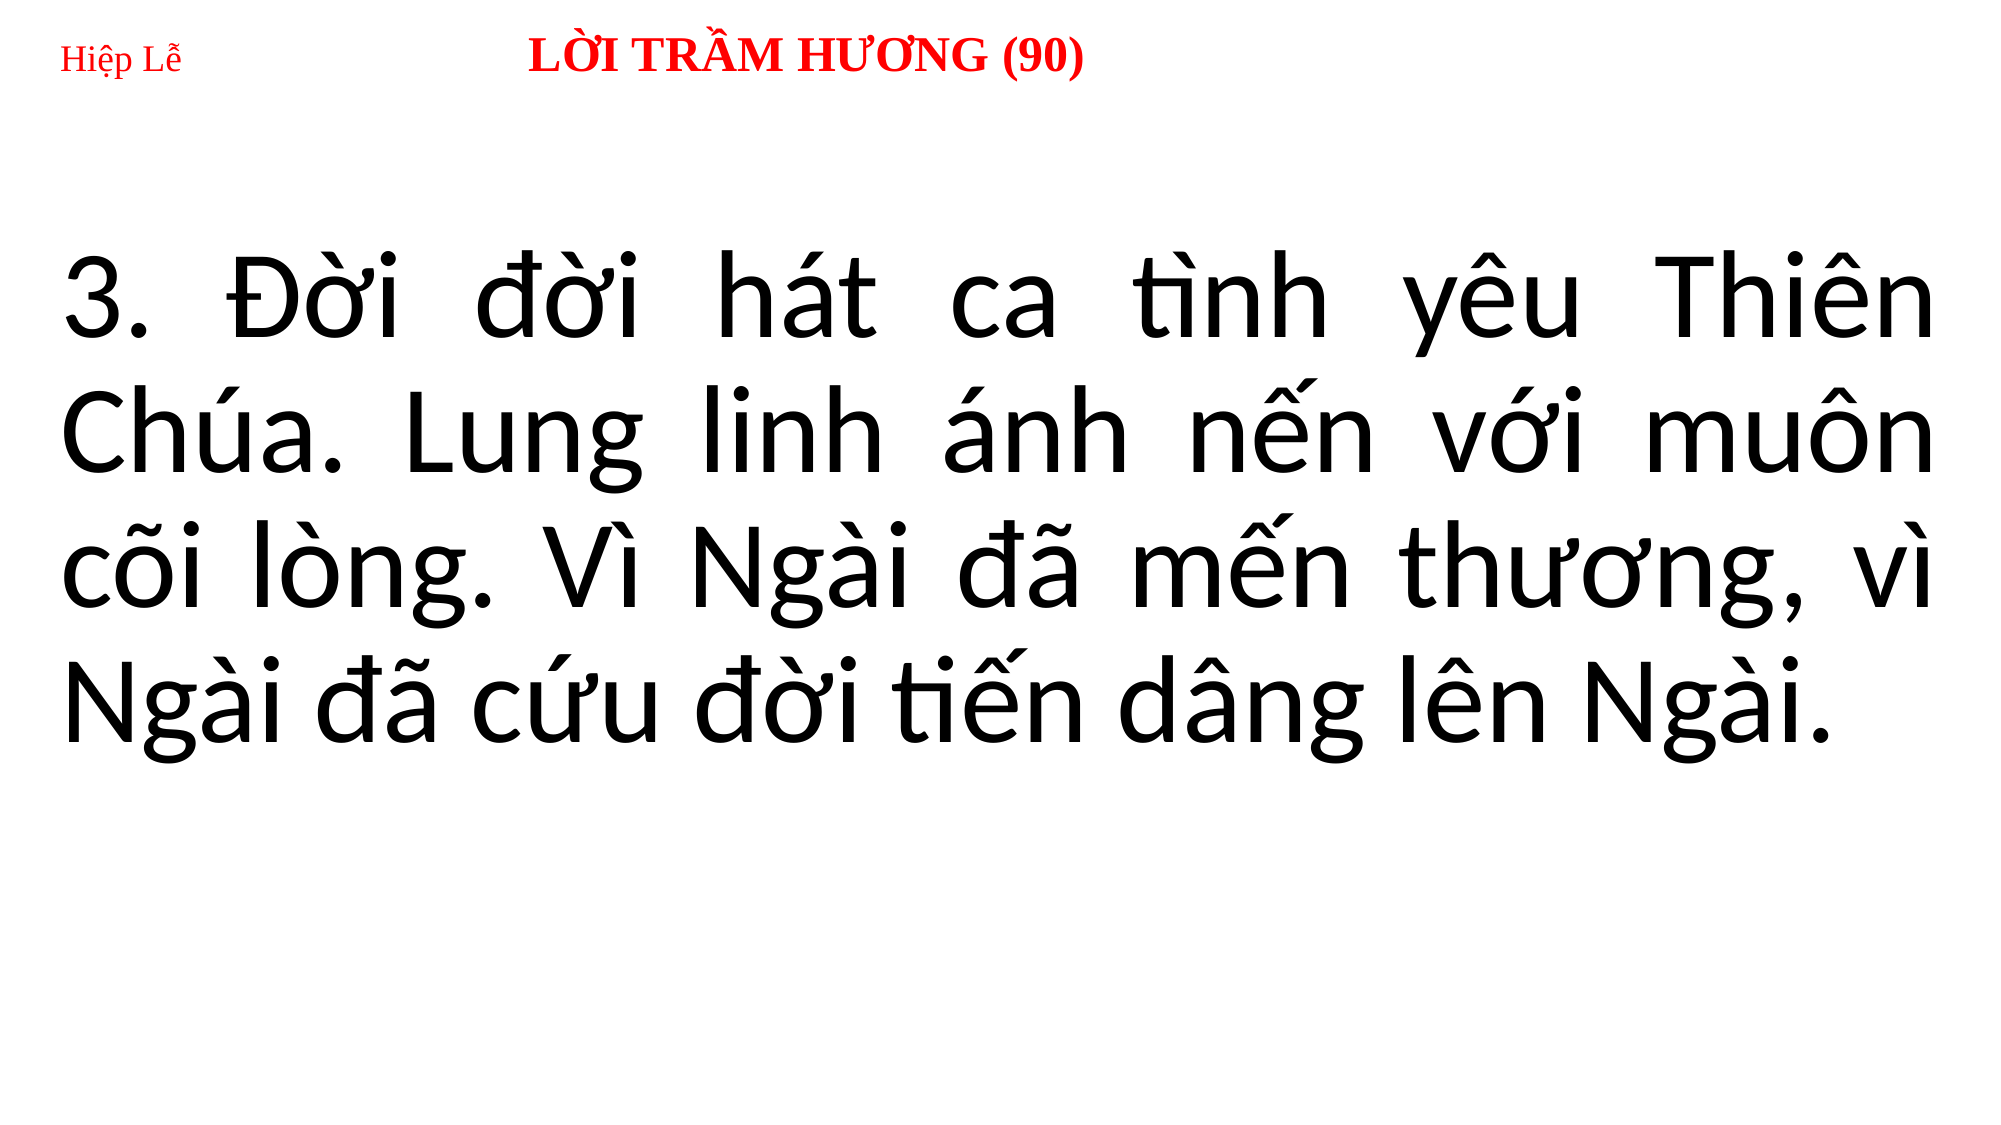

# Hiệp Lễ                         	  LỜI TRẦM HƯƠNG (90)
3. Đời đời hát ca tình yêu Thiên Chúa. Lung linh ánh nến với muôn cõi lòng. Vì Ngài đã mến thương, vì Ngài đã cứu đời tiến dâng lên Ngài.